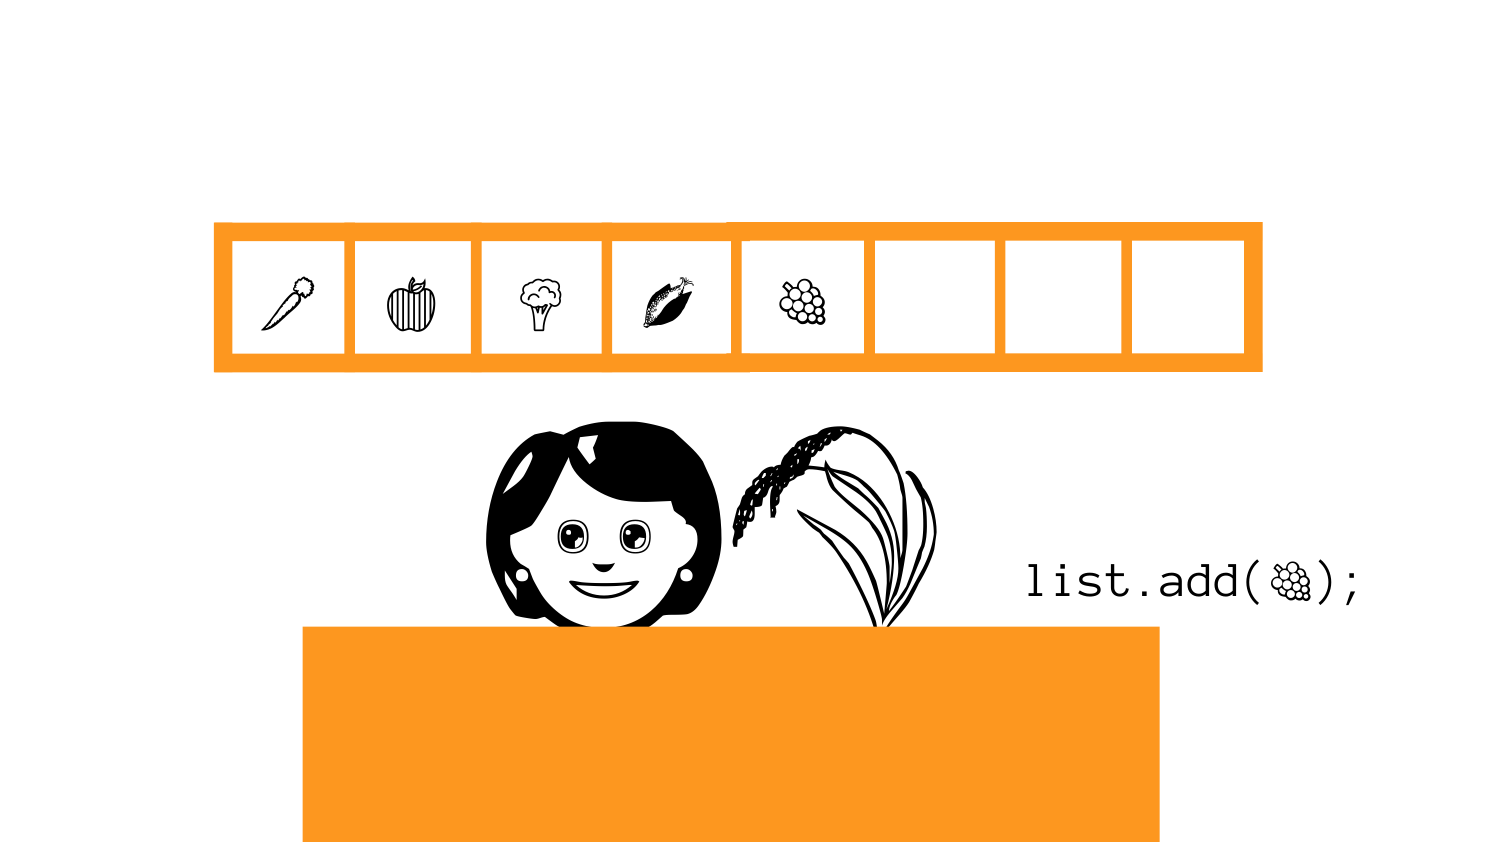

🌽
🍇
🍎
🥦
🥕
👩‍🌾
list.add(🍇);